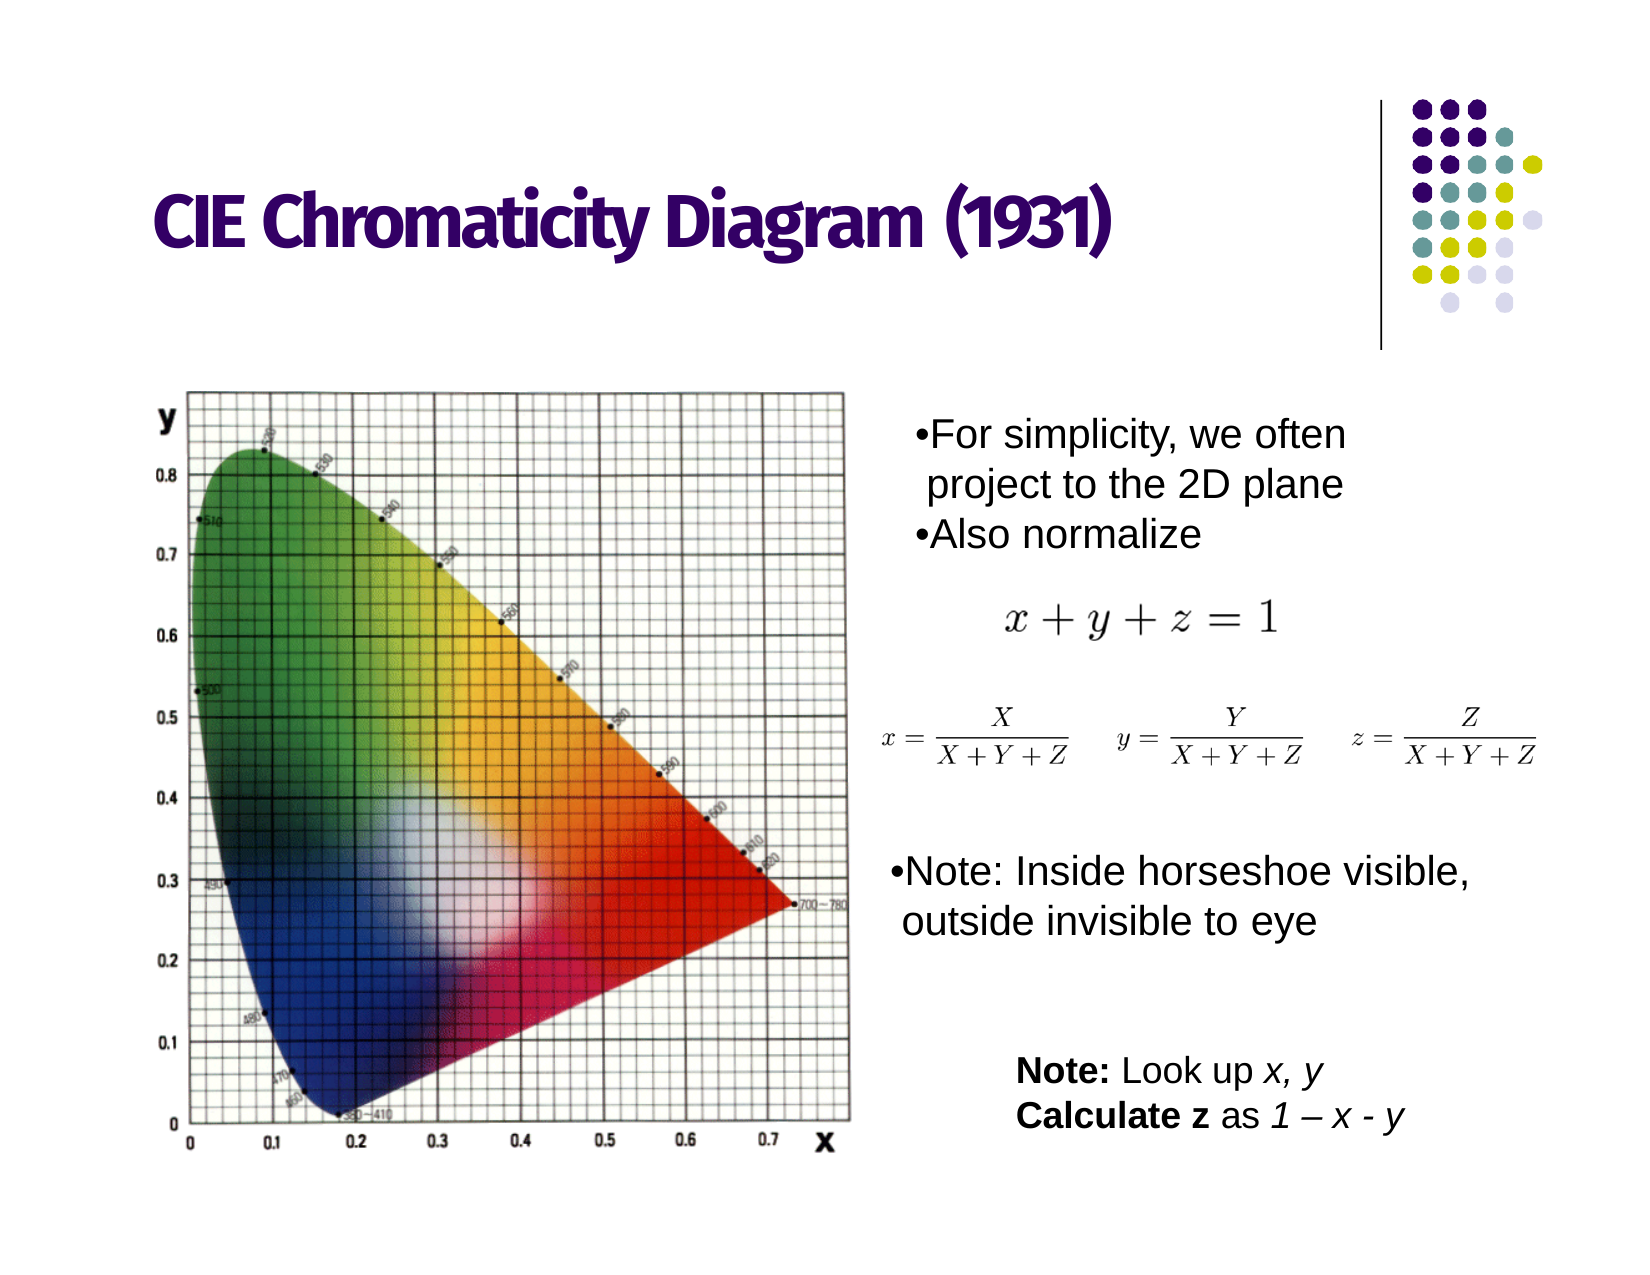

# CIE Chromaticity Diagram (1931)

•For simplicity, we often  project to the 2D plane
•Also normalize

•Note: Inside horseshoe visible,  outside invisible to eye

Note: Look up x, y
Calculate z as 1 – x - y